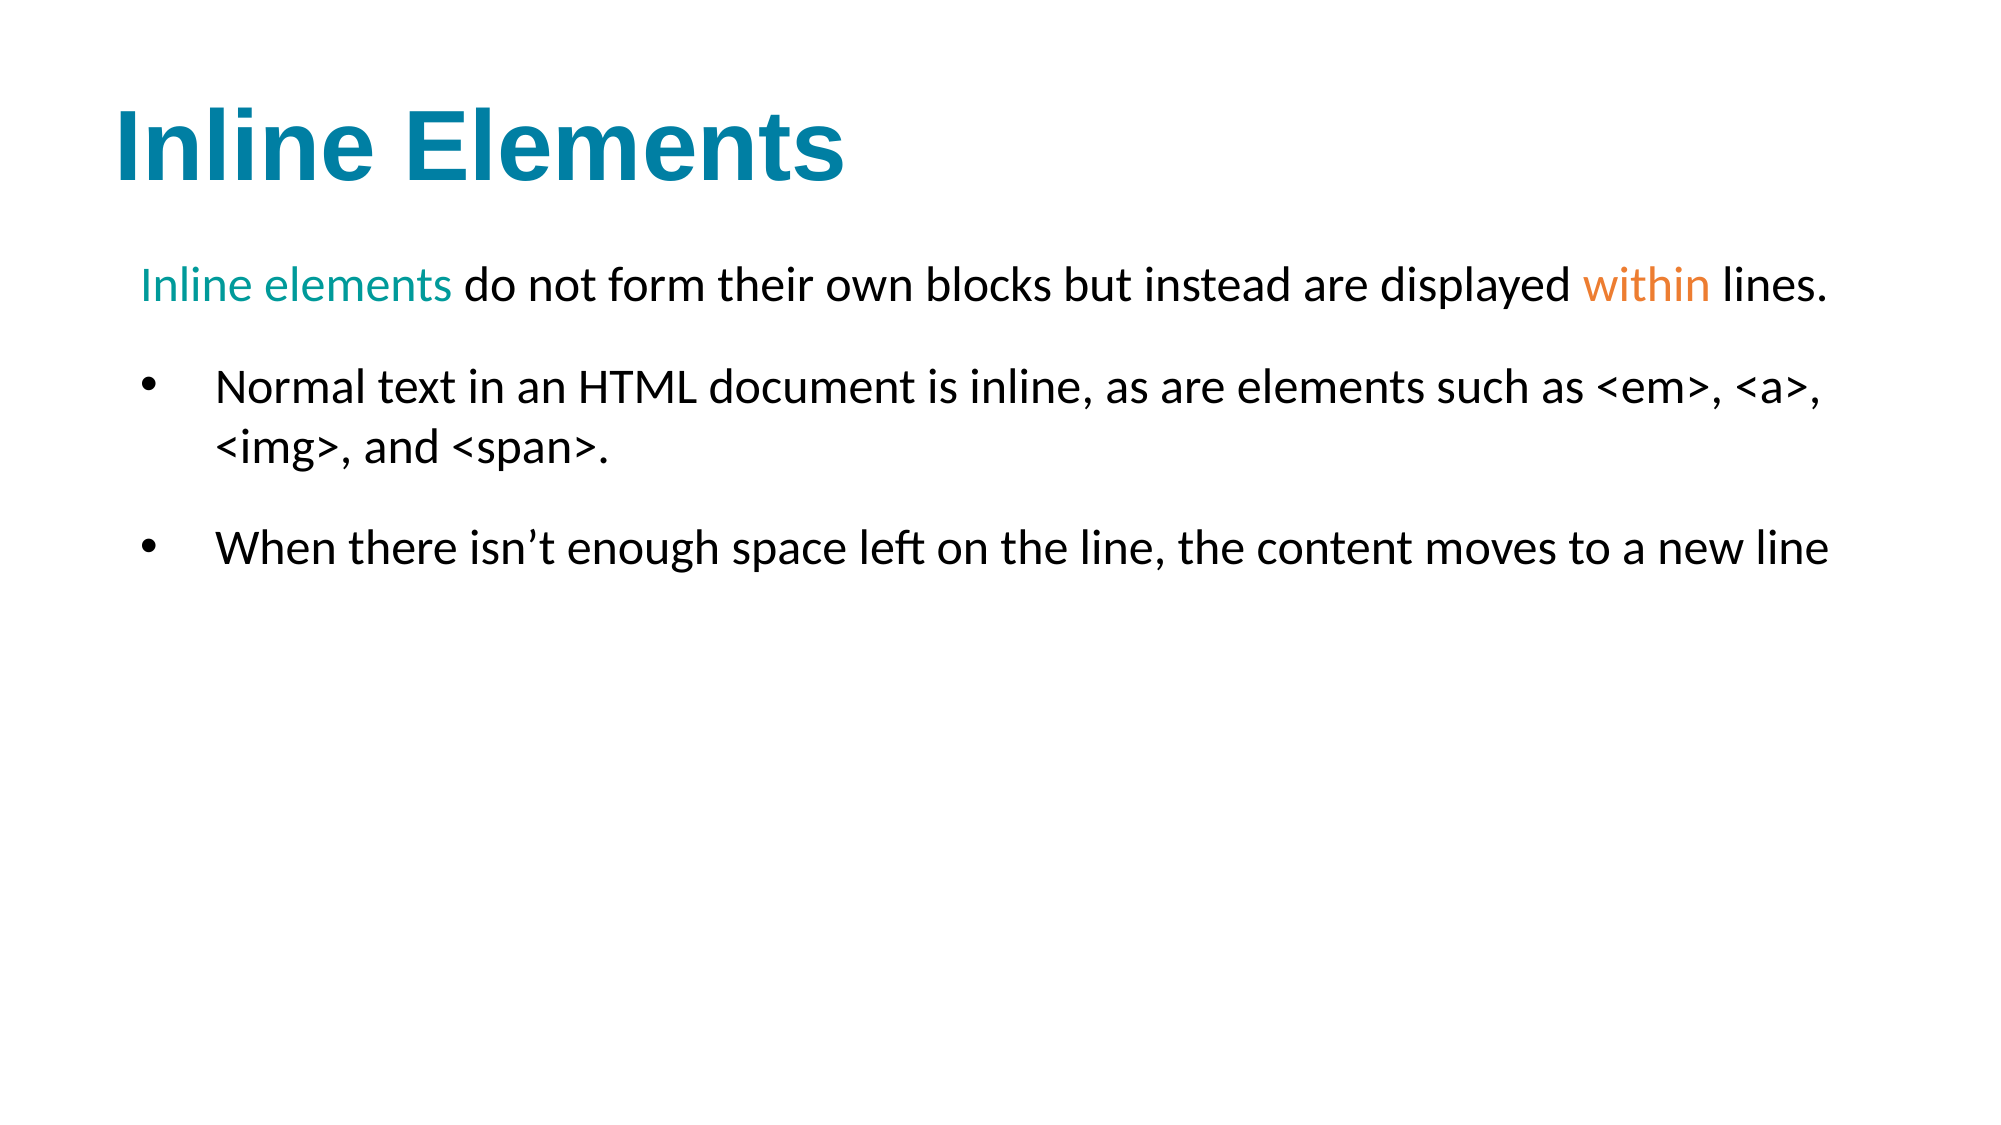

# Inline Elements
Inline elements do not form their own blocks but instead are displayed within lines.
Normal text in an HTML document is inline, as are elements such as <em>, <a>, <img>, and <span>.
When there isn’t enough space left on the line, the content moves to a new line